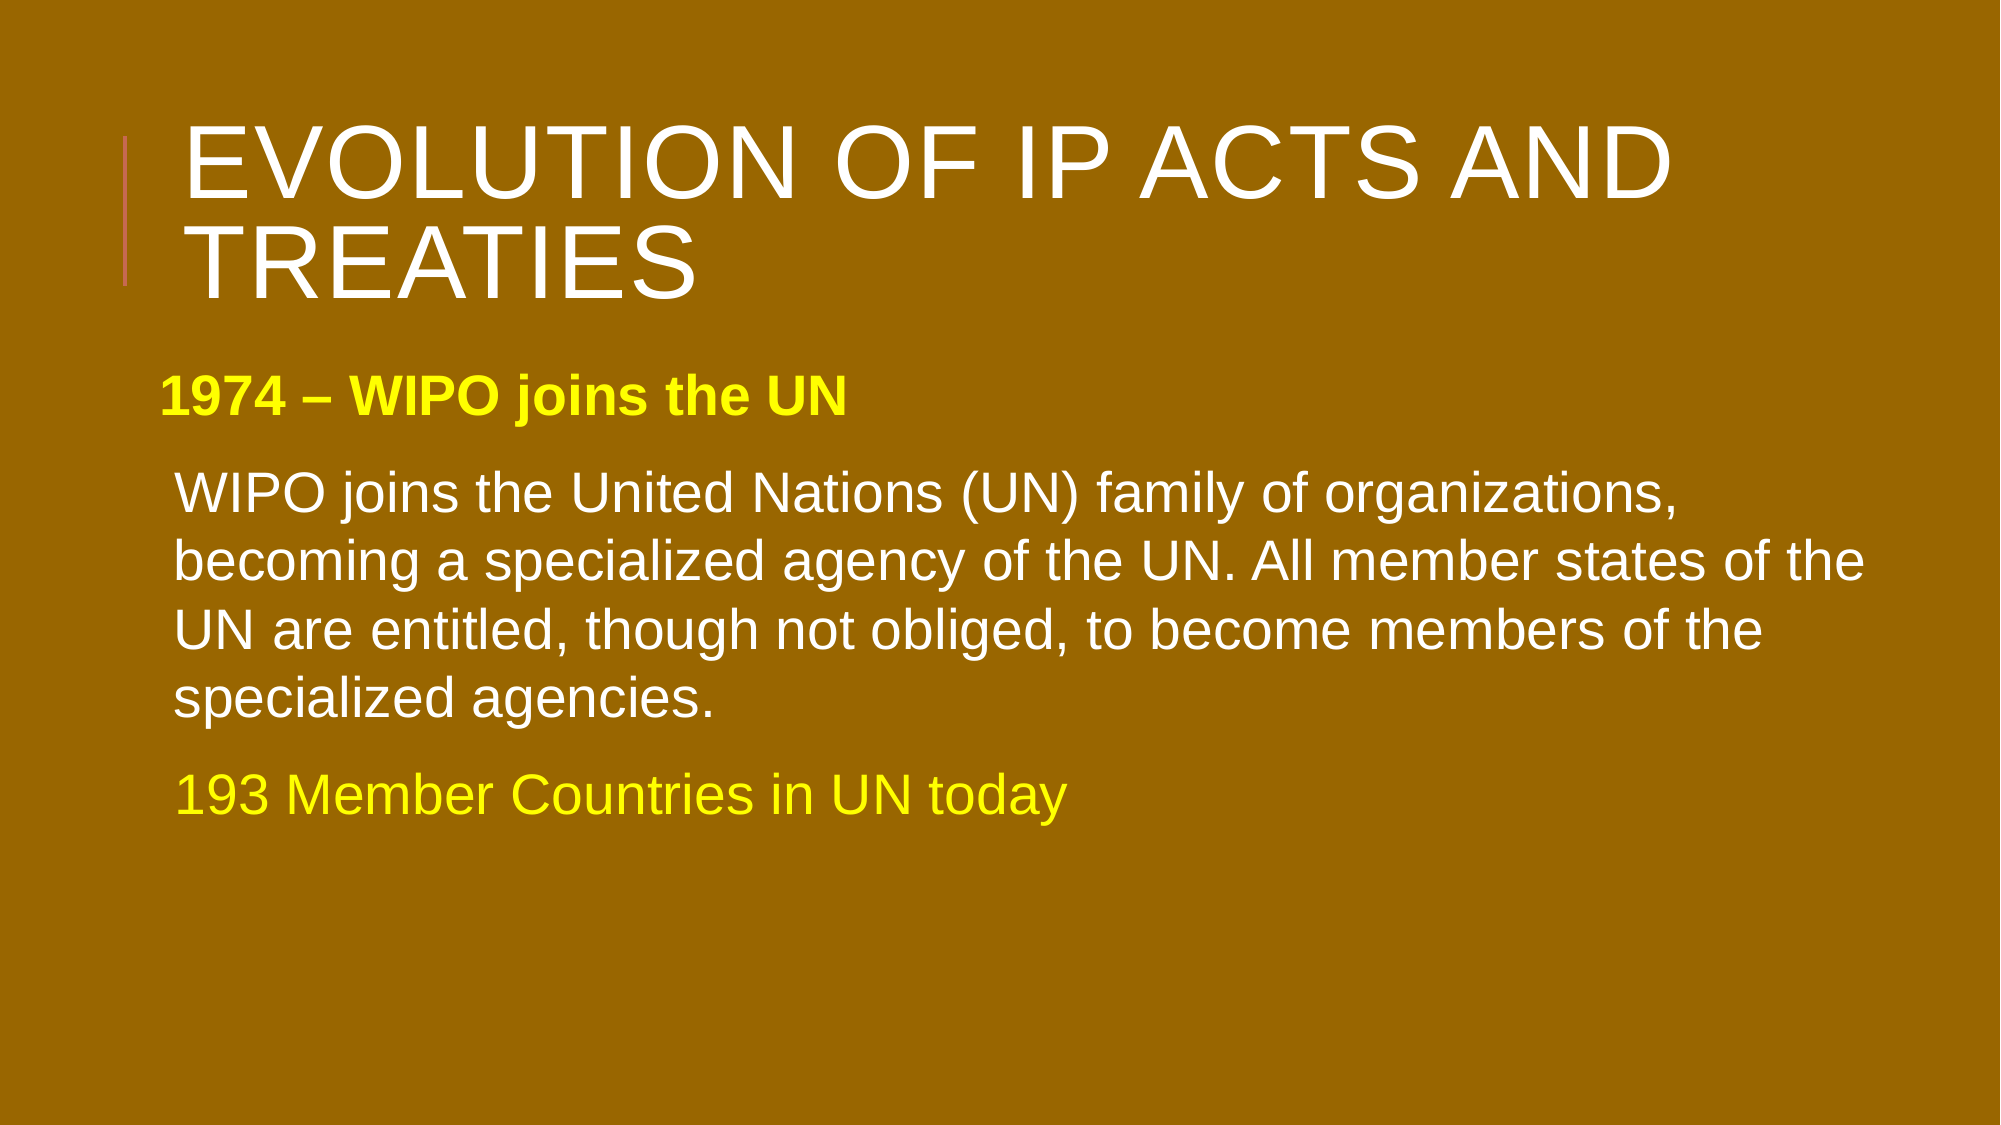

# EVOLUTION OF IP ACTS AND TREATIES
1974 – WIPO joins the UN
WIPO joins the United Nations (UN) family of organizations, becoming a specialized agency of the UN. All member states of the UN are entitled, though not obliged, to become members of the specialized agencies.
193 Member Countries in UN today